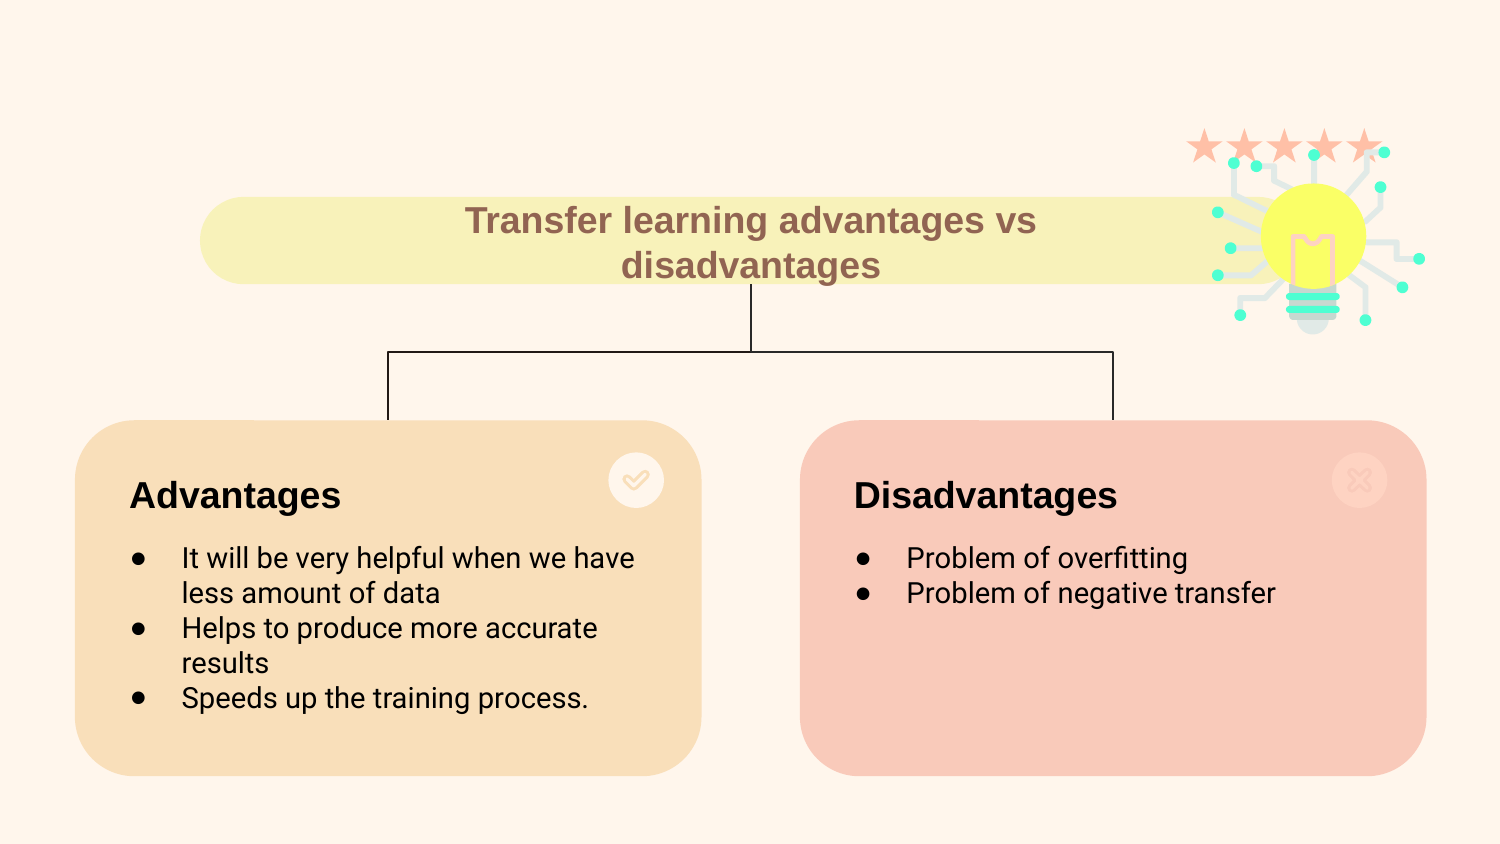

Transfer learning advantages vs disadvantages

Advantages
It will be very helpful when we have less amount of data
Helps to produce more accurate results
Speeds up the training process.
Disadvantages
Problem of overfitting
Problem of negative transfer